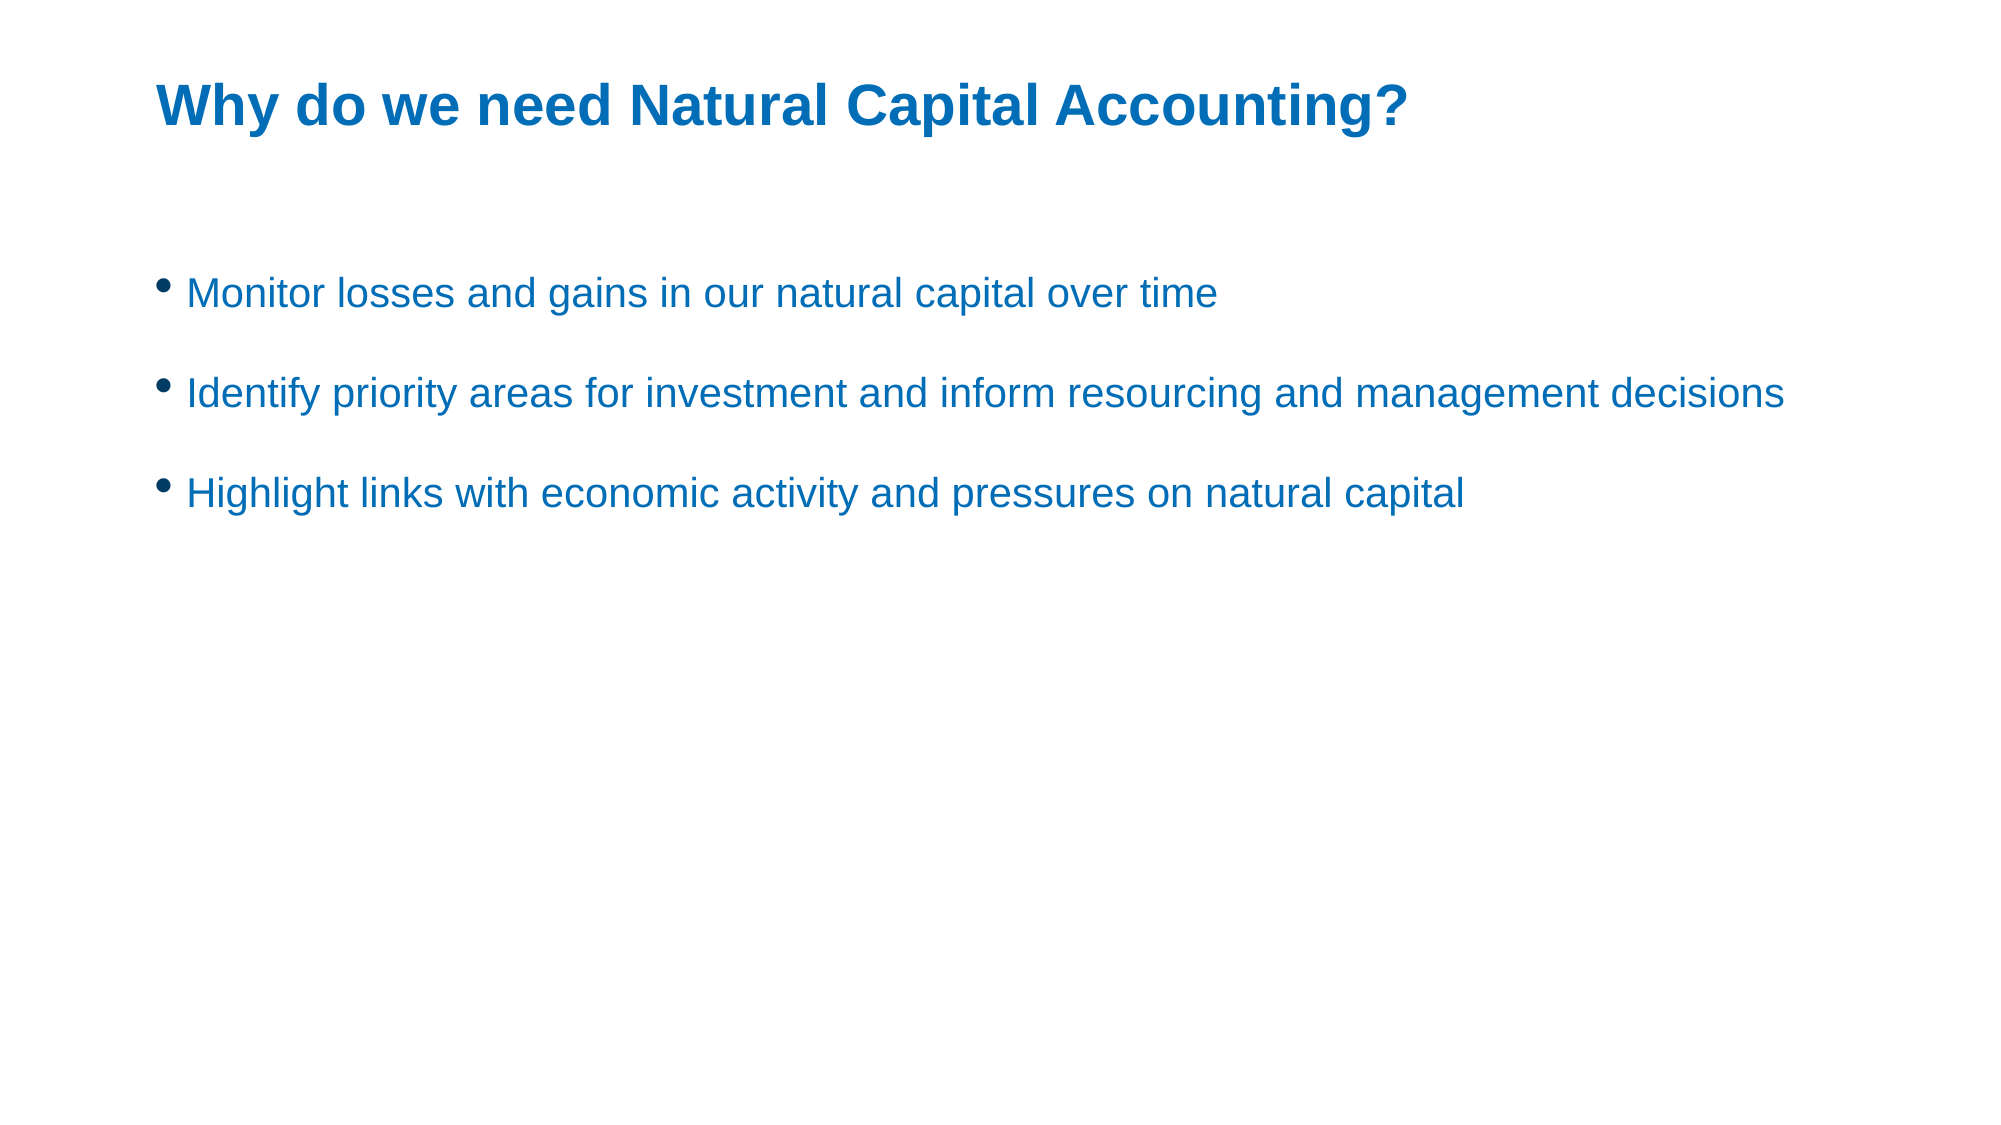

# Why do we need Natural Capital Accounting?
Monitor losses and gains in our natural capital over time

Identify priority areas for investment and inform resourcing and management decisions

Highlight links with economic activity and pressures on natural capital